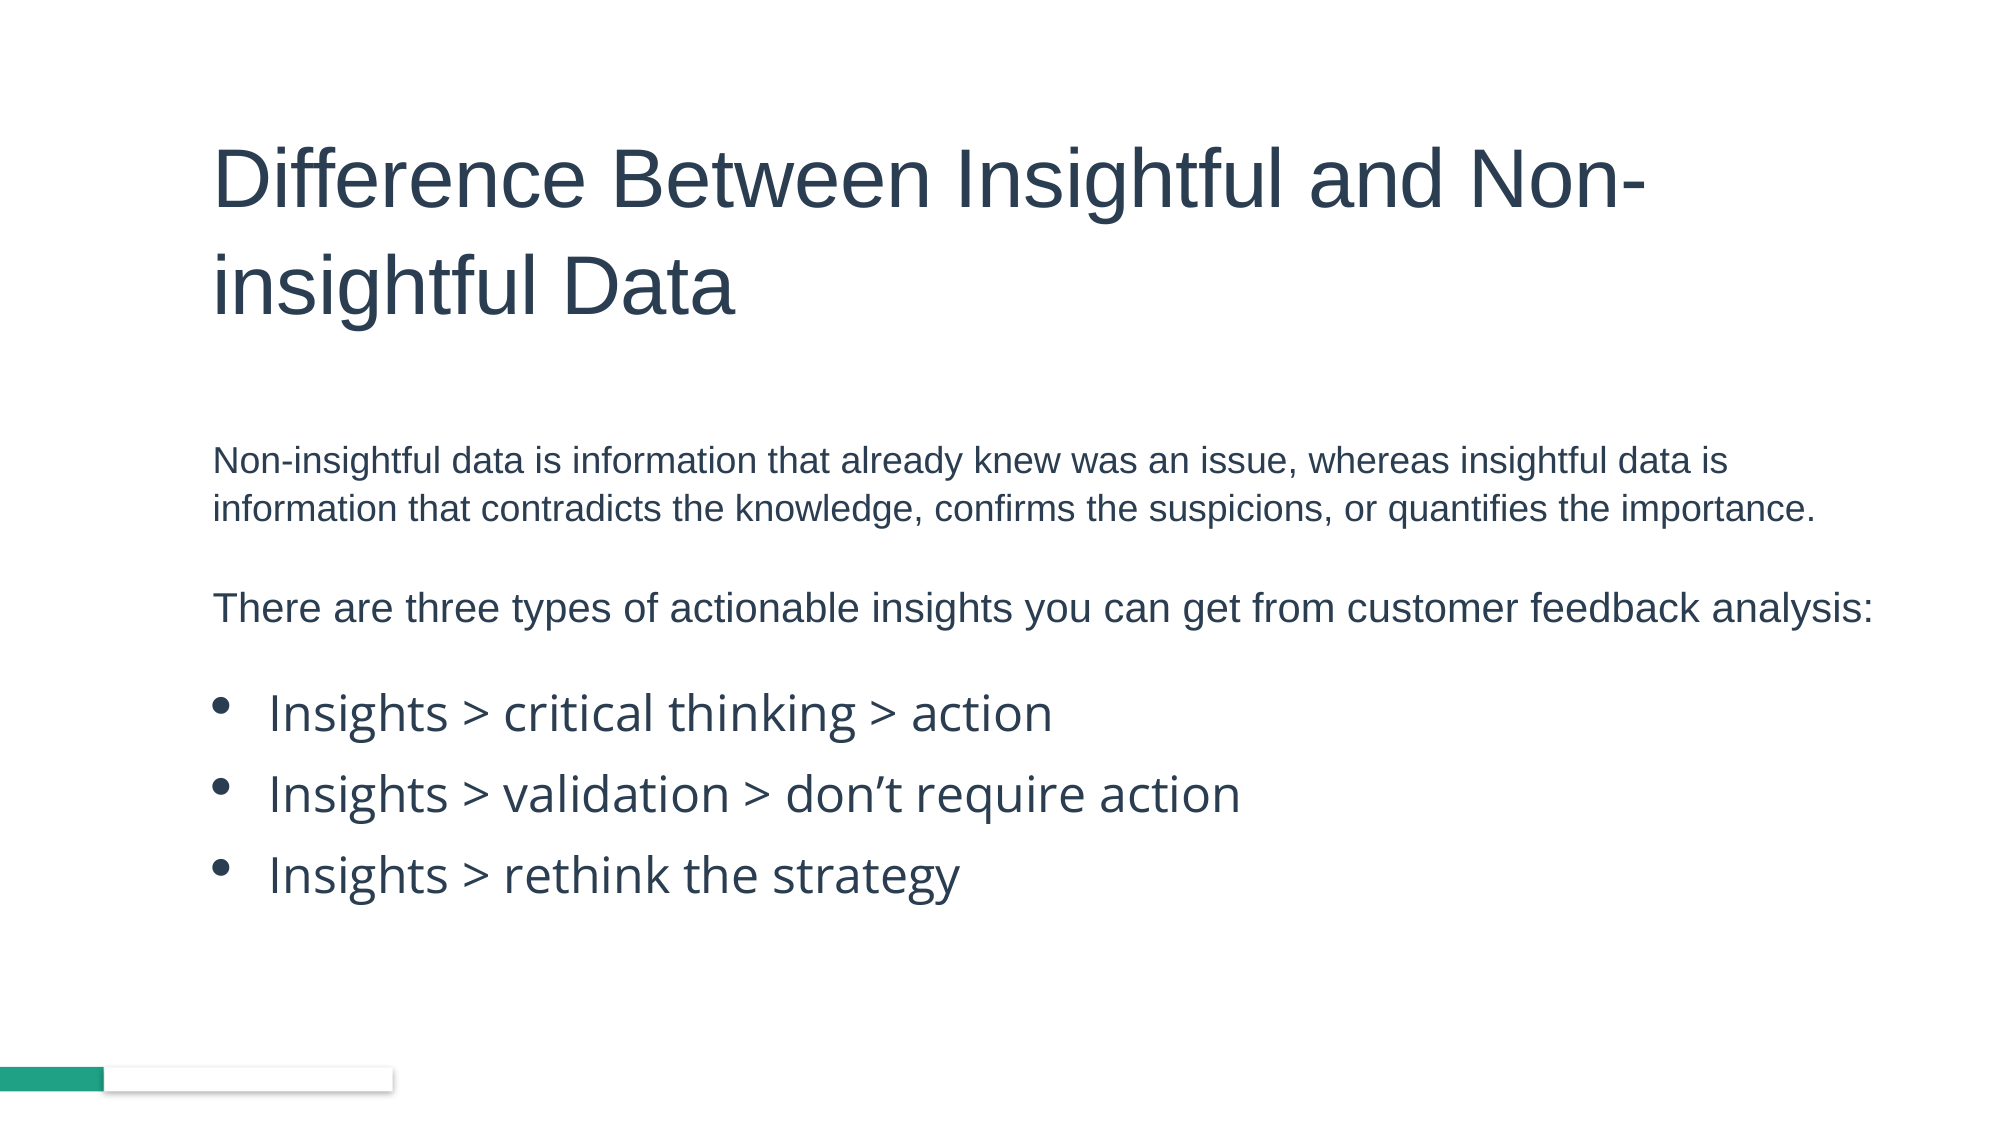

Difference Between Insightful and Non-insightful Data
Non-insightful data is information that already knew was an issue, whereas insightful data is information that contradicts the knowledge, confirms the suspicions, or quantifies the importance.
There are three types of actionable insights you can get from customer feedback analysis:
Insights > critical thinking > action
Insights > validation > don’t require action
Insights > rethink the strategy